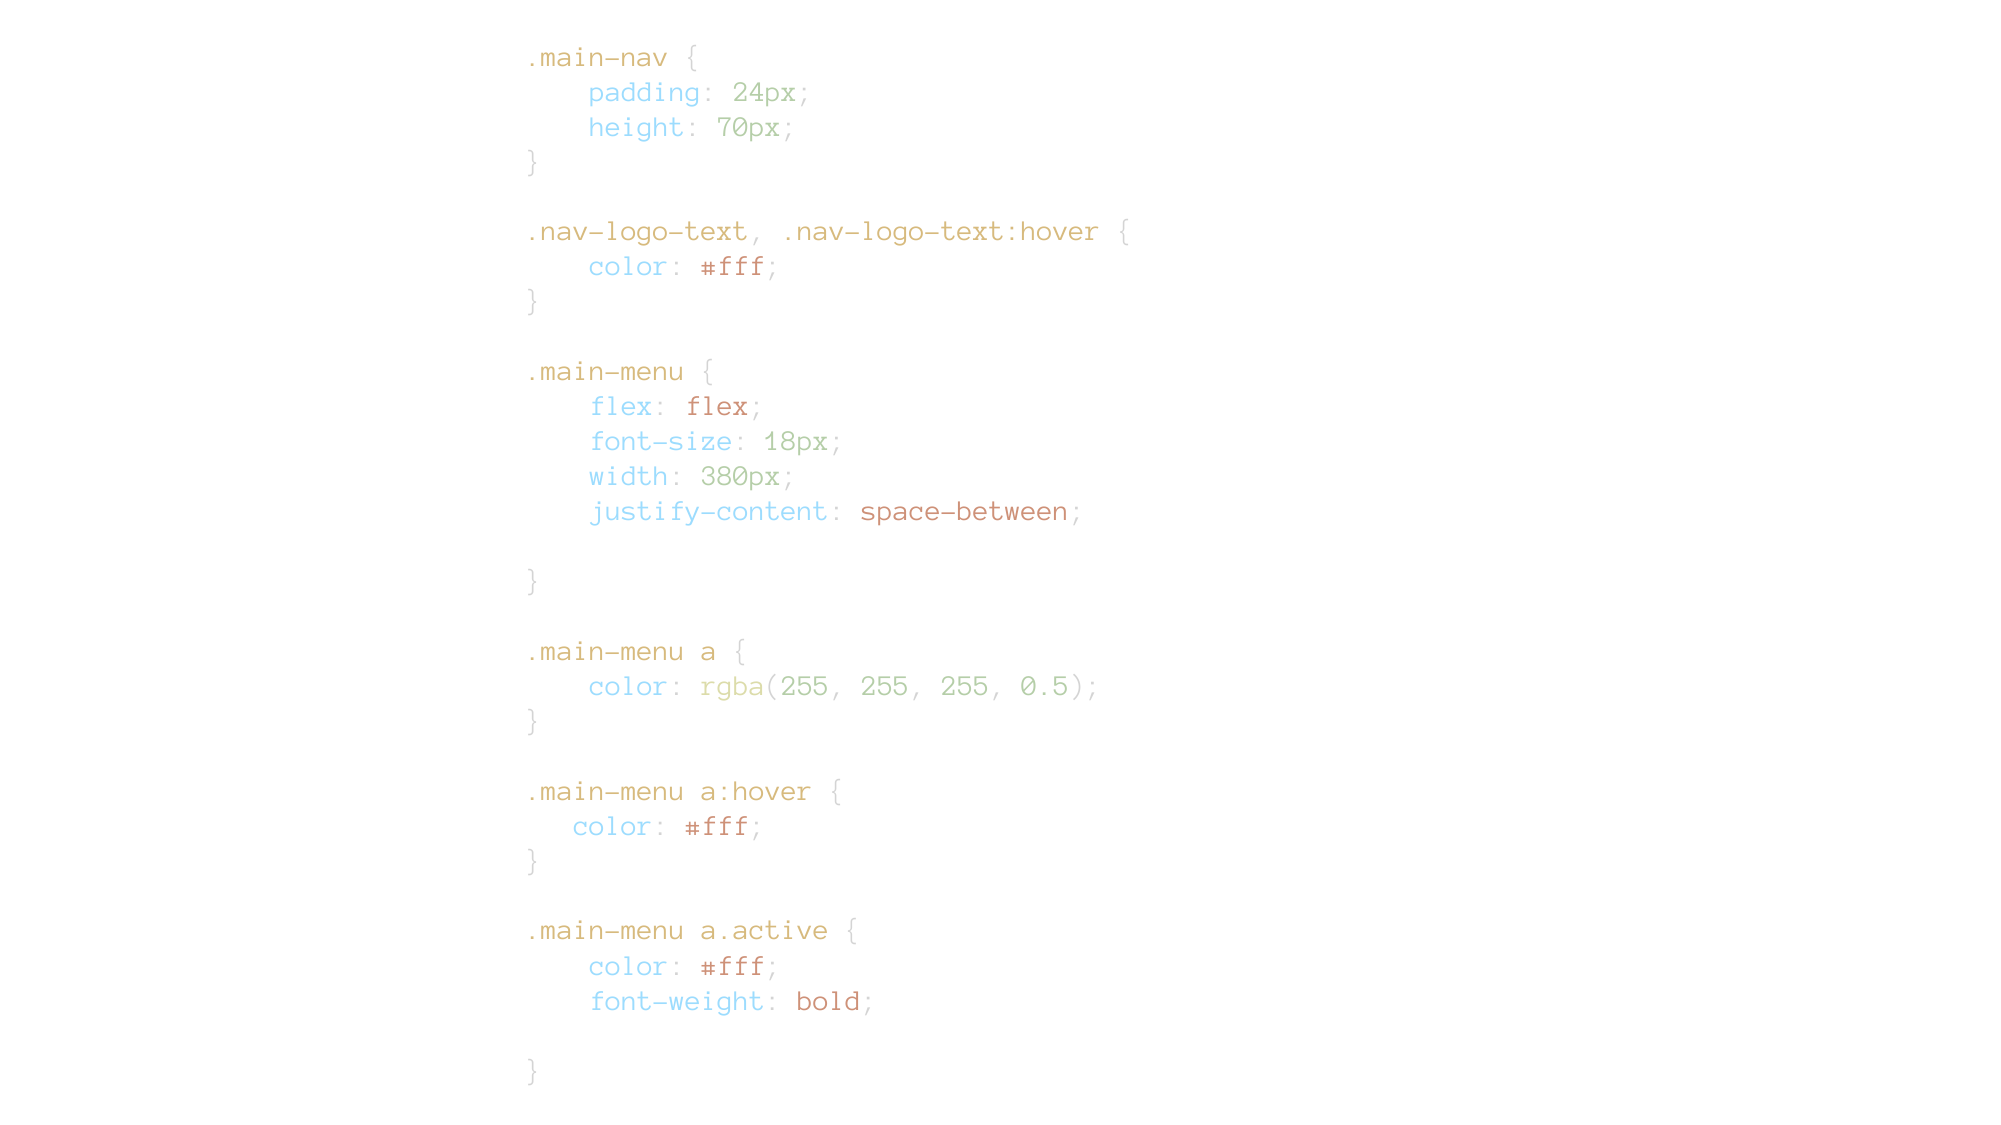

.main-nav {
    padding: 24px;
    height: 70px;
}
.nav-logo-text, .nav-logo-text:hover {
    color: #fff;
}
.main-menu {
    flex: flex;
    font-size: 18px;
    width: 380px;
    justify-content: space-between;

}
.main-menu a {
    color: rgba(255, 255, 255, 0.5);
}
.main-menu a:hover {
   color: #fff;
}
.main-menu a.active {
    color: #fff;
    font-weight: bold;

}